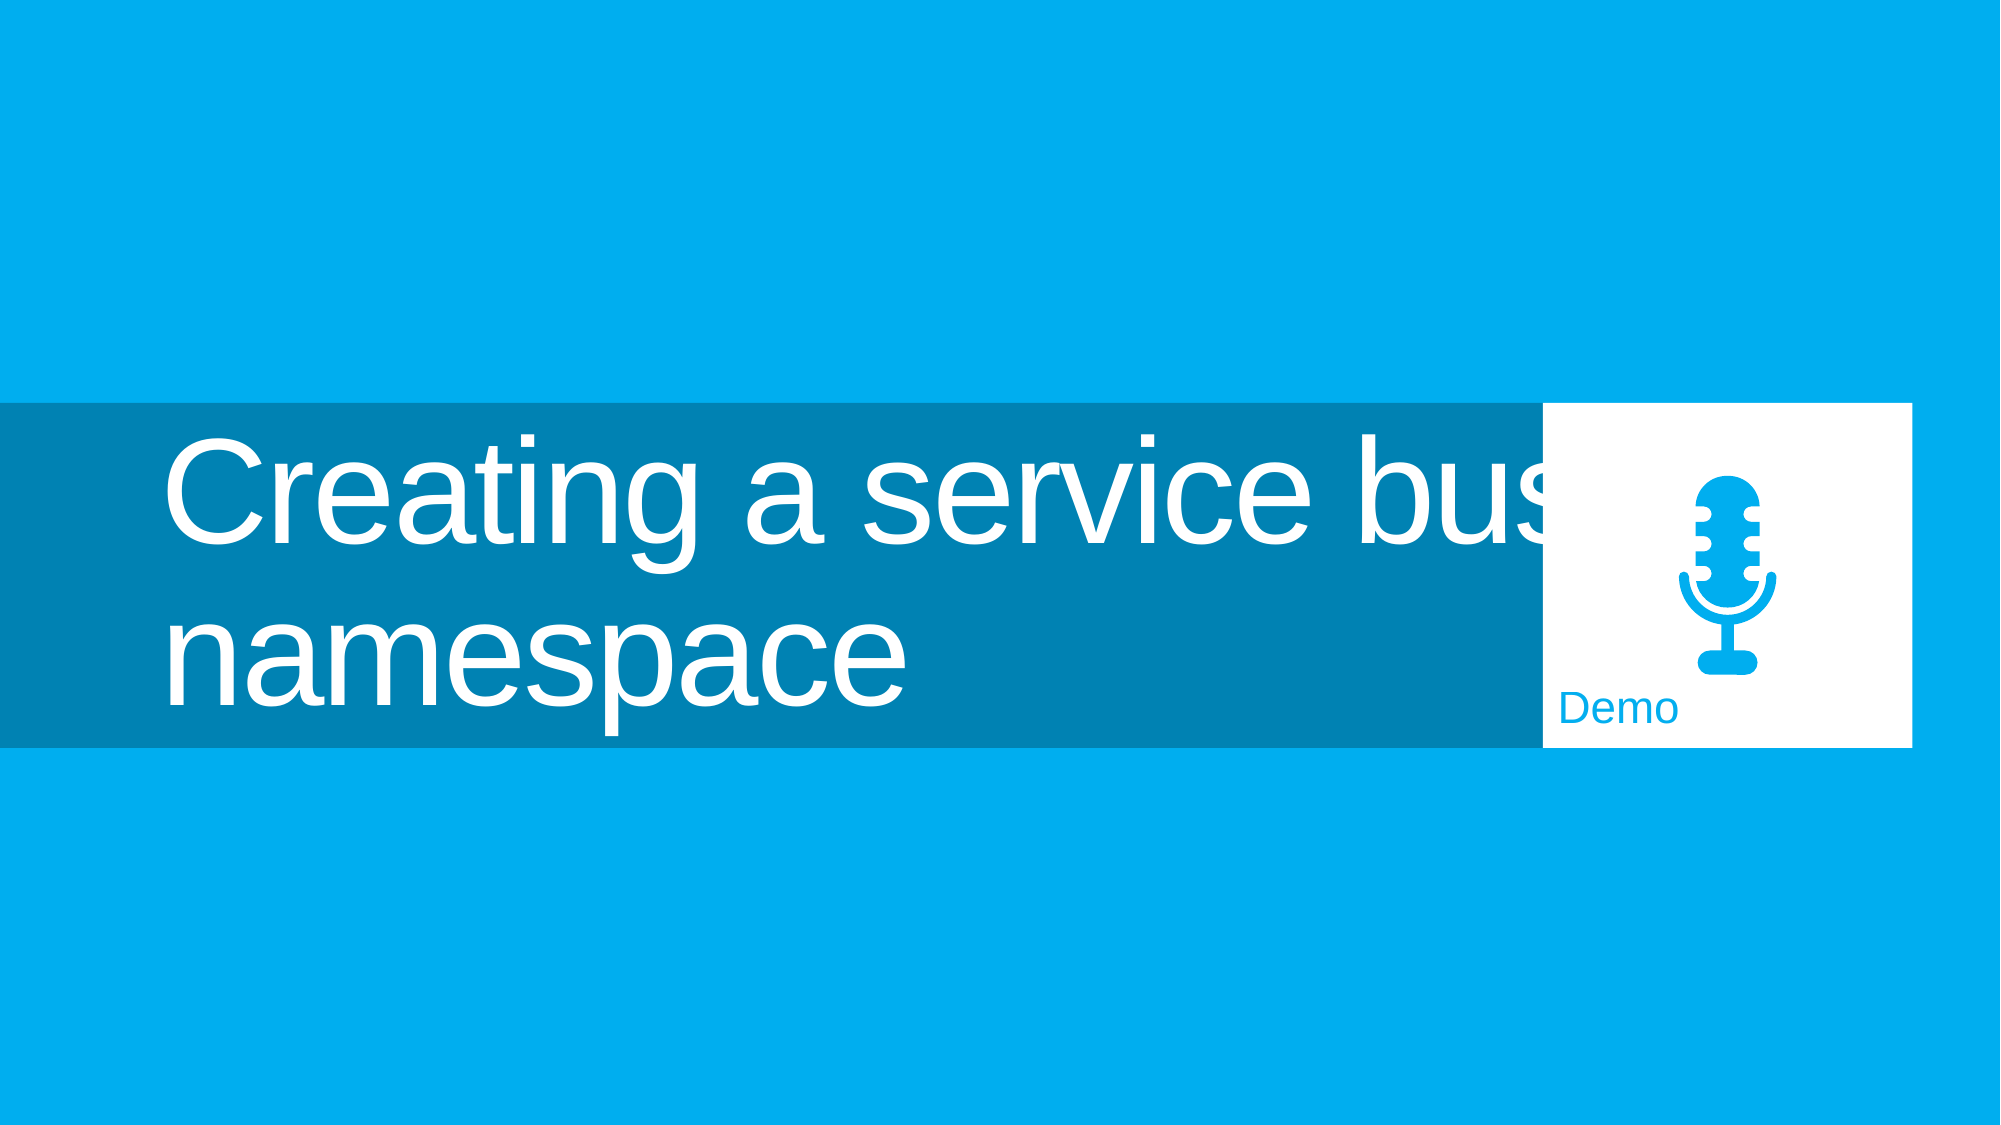

Demo

# Creating a service bus namespace